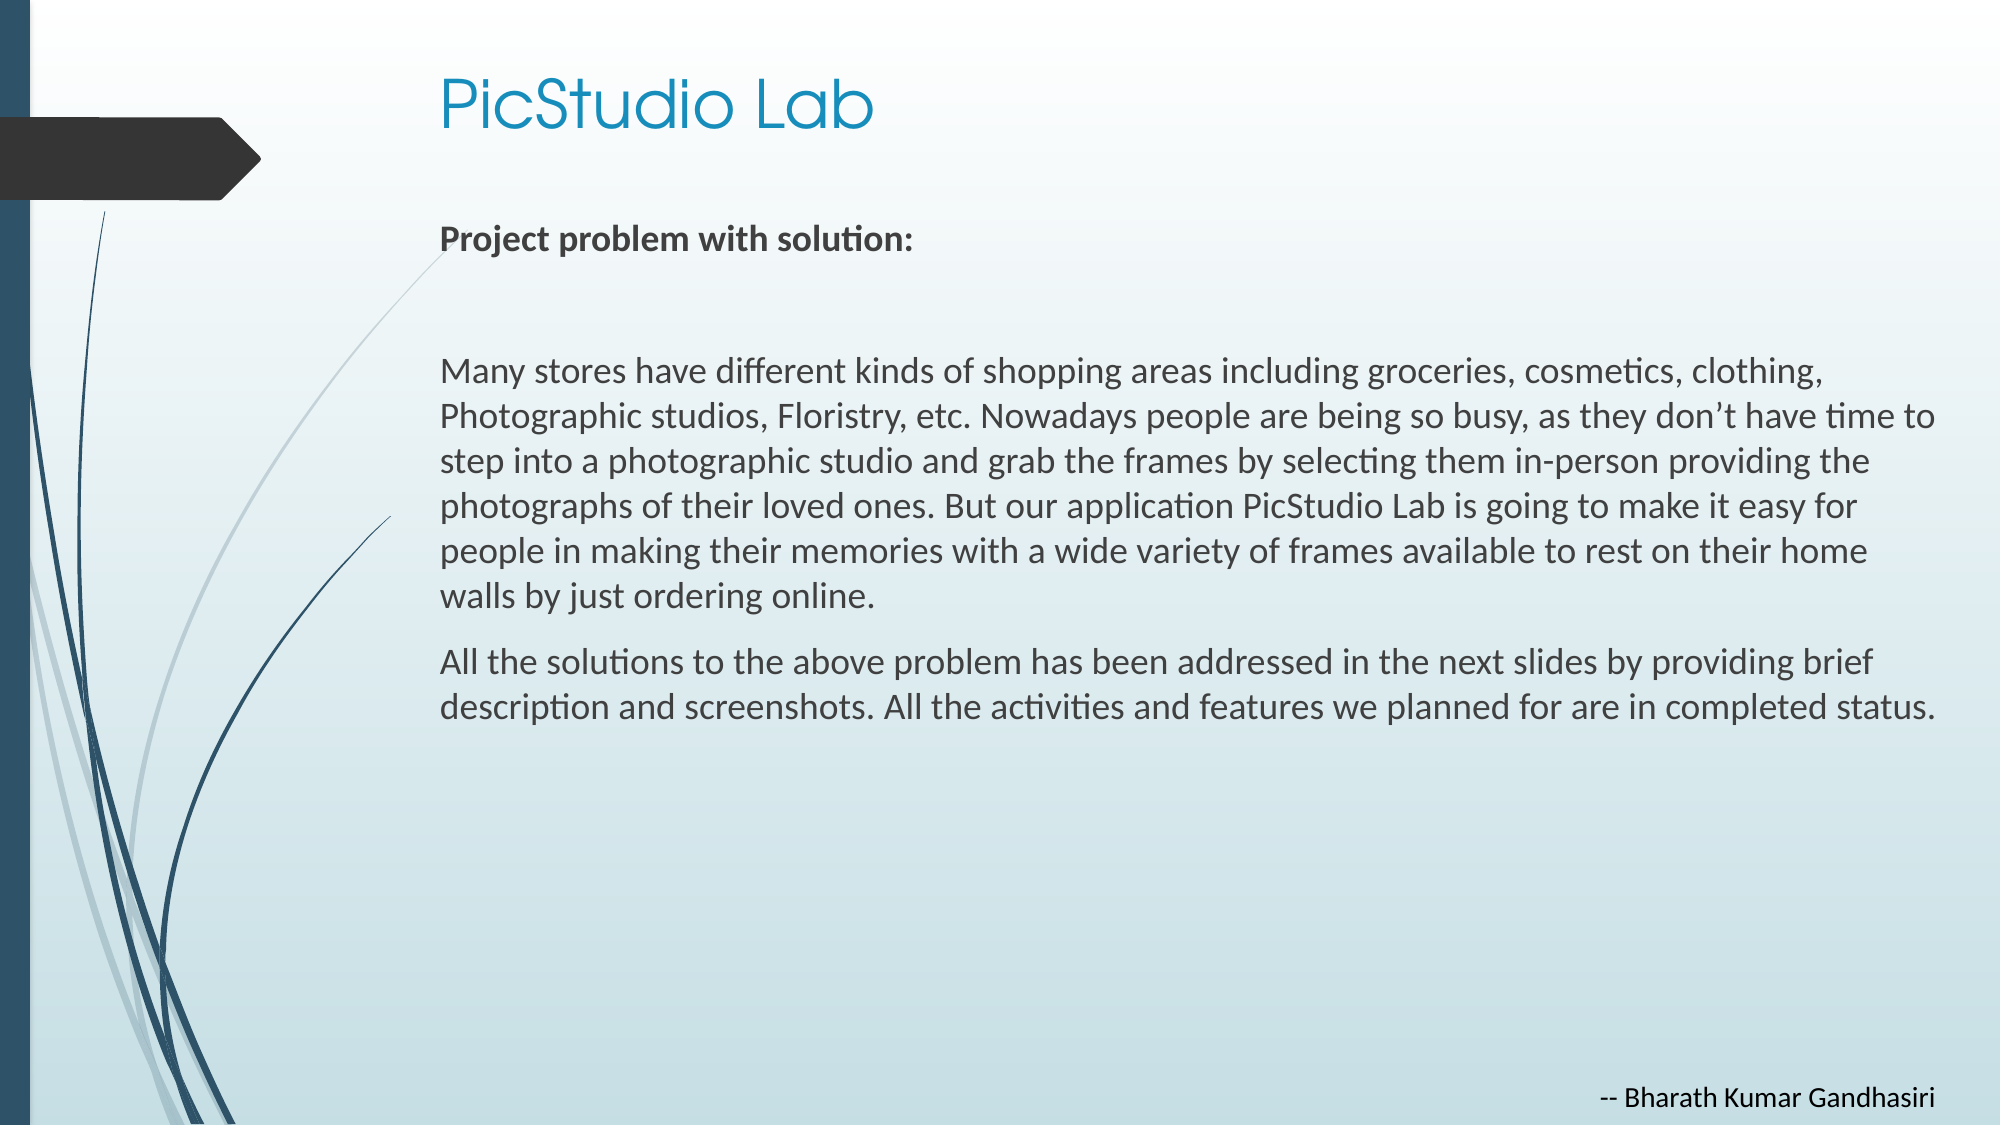

PicStudio Lab
Project problem with solution:

Many stores have different kinds of shopping areas including groceries, cosmetics, clothing, Photographic studios, Floristry, etc. Nowadays people are being so busy, as they don’t have time to step into a photographic studio and grab the frames by selecting them in-person providing the photographs of their loved ones. But our application PicStudio Lab is going to make it easy for people in making their memories with a wide variety of frames available to rest on their home walls by just ordering online.
All the solutions to the above problem has been addressed in the next slides by providing brief description and screenshots. All the activities and features we planned for are in completed status.
                    -- Bharath Kumar Gandhasiri